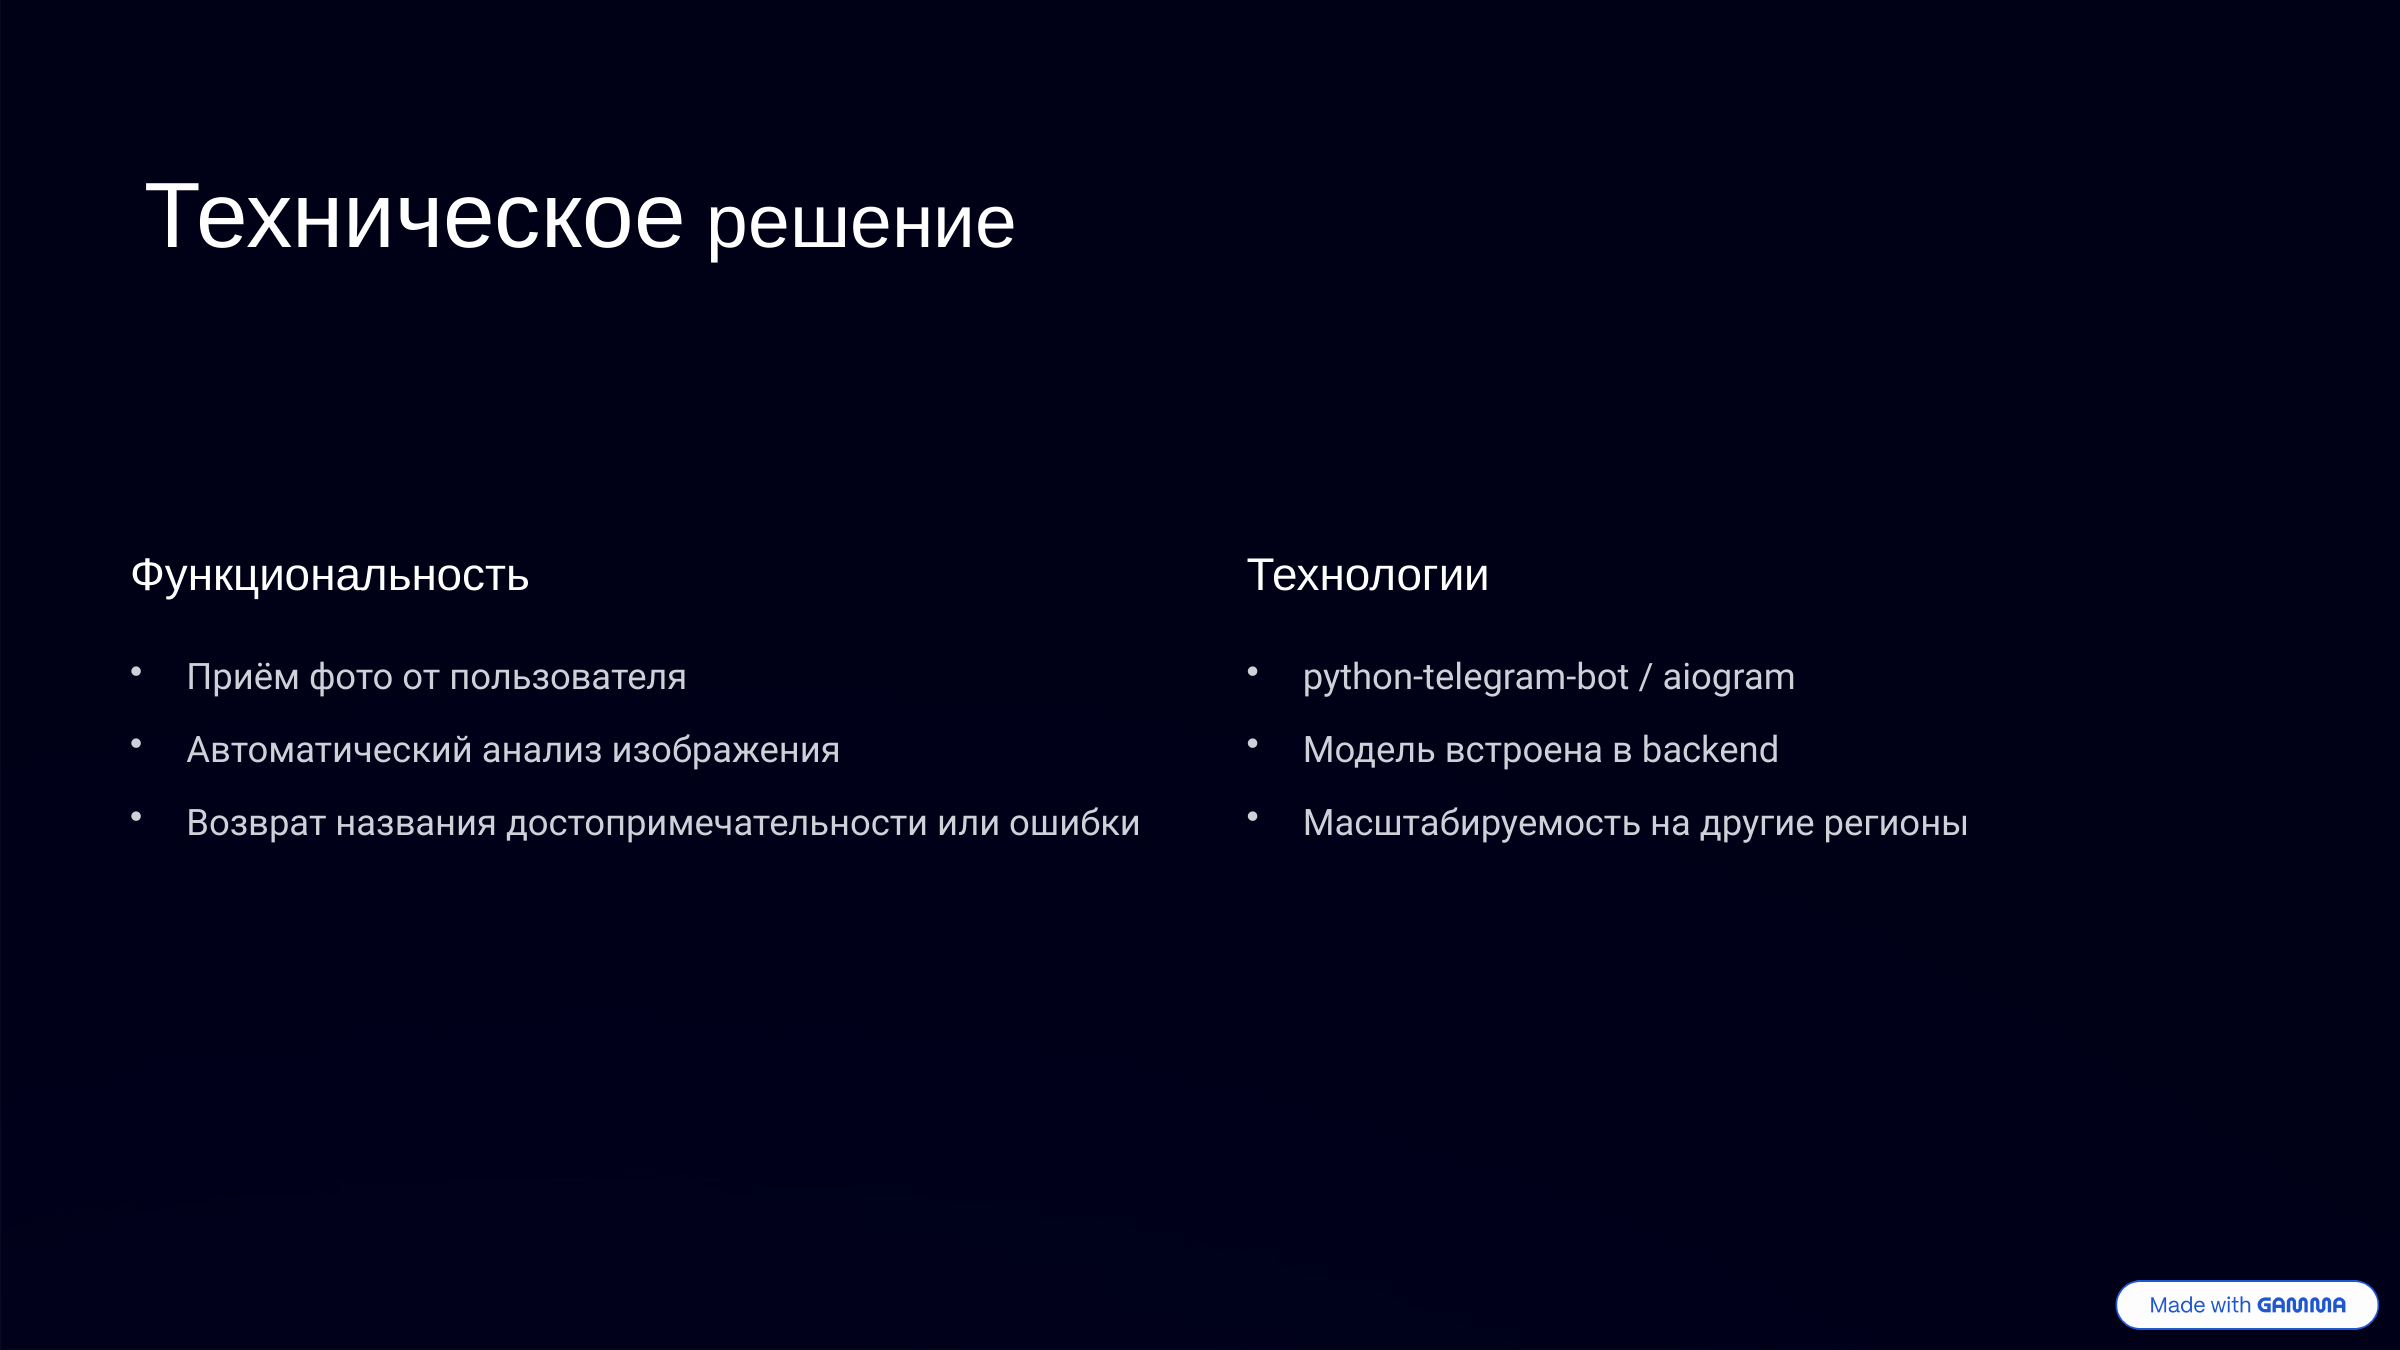

Техническое решение
Функциональность
Технологии
Приём фото от пользователя
python-telegram-bot / aiogram
Автоматический анализ изображения
Модель встроена в backend
Возврат названия достопримечательности или ошибки
Масштабируемость на другие регионы